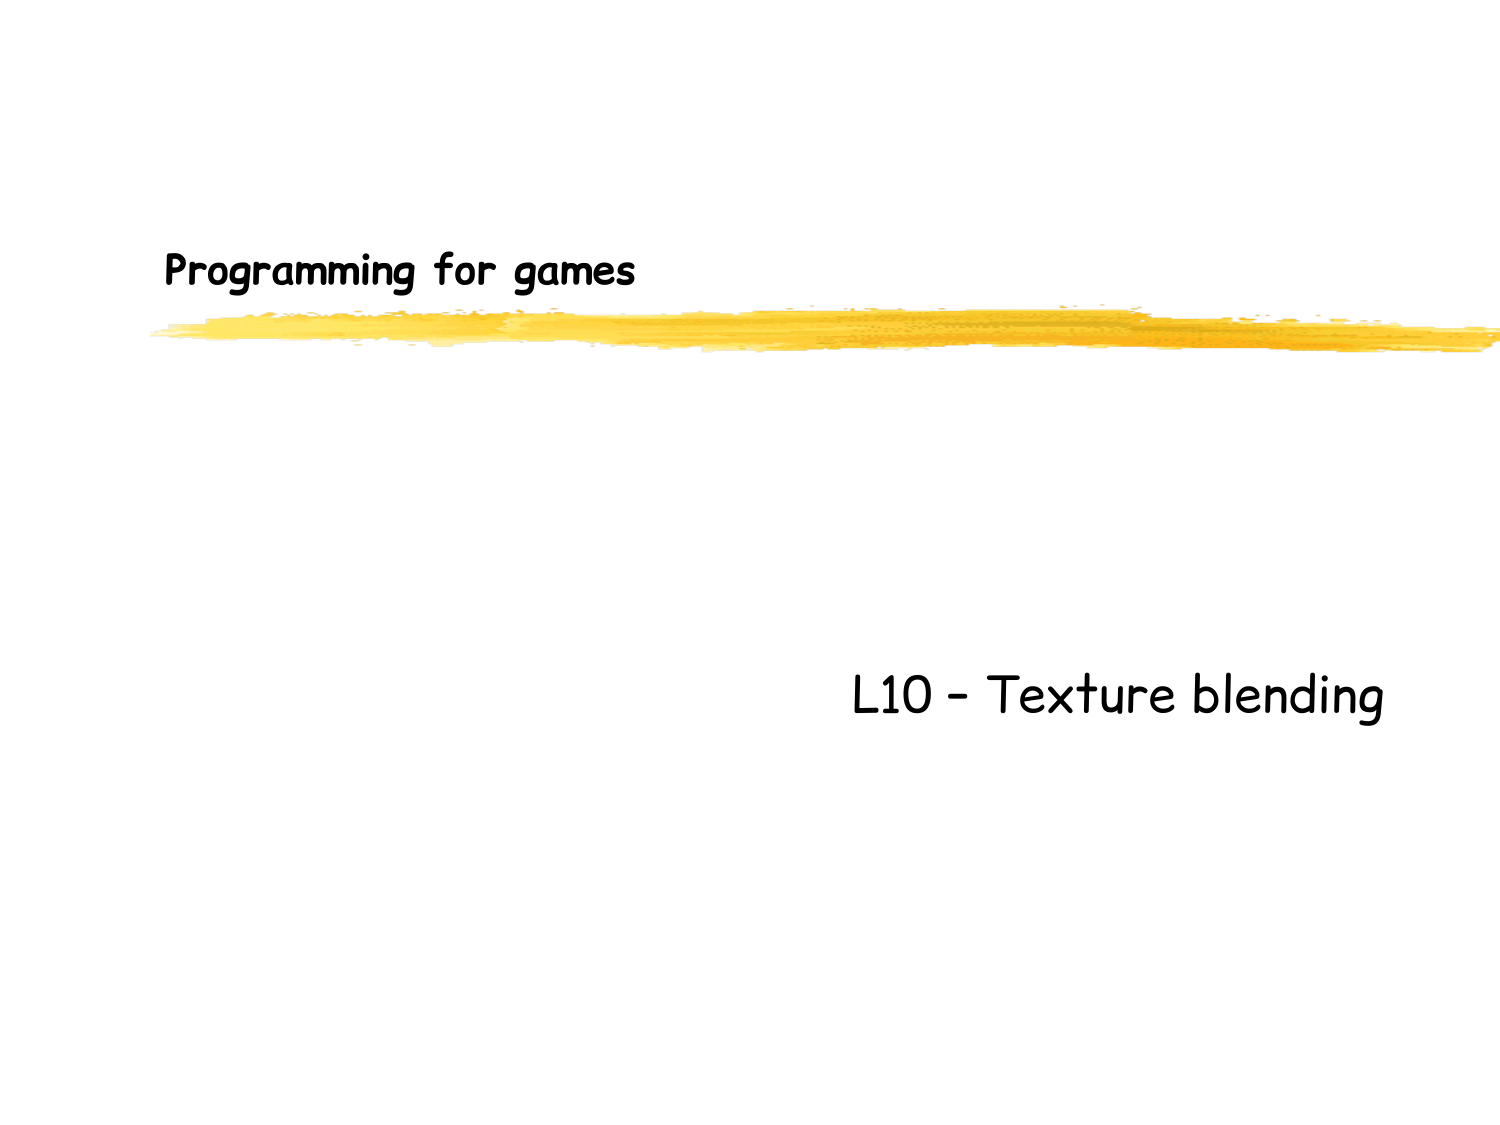

# Programming for games
L10 – Texture blending